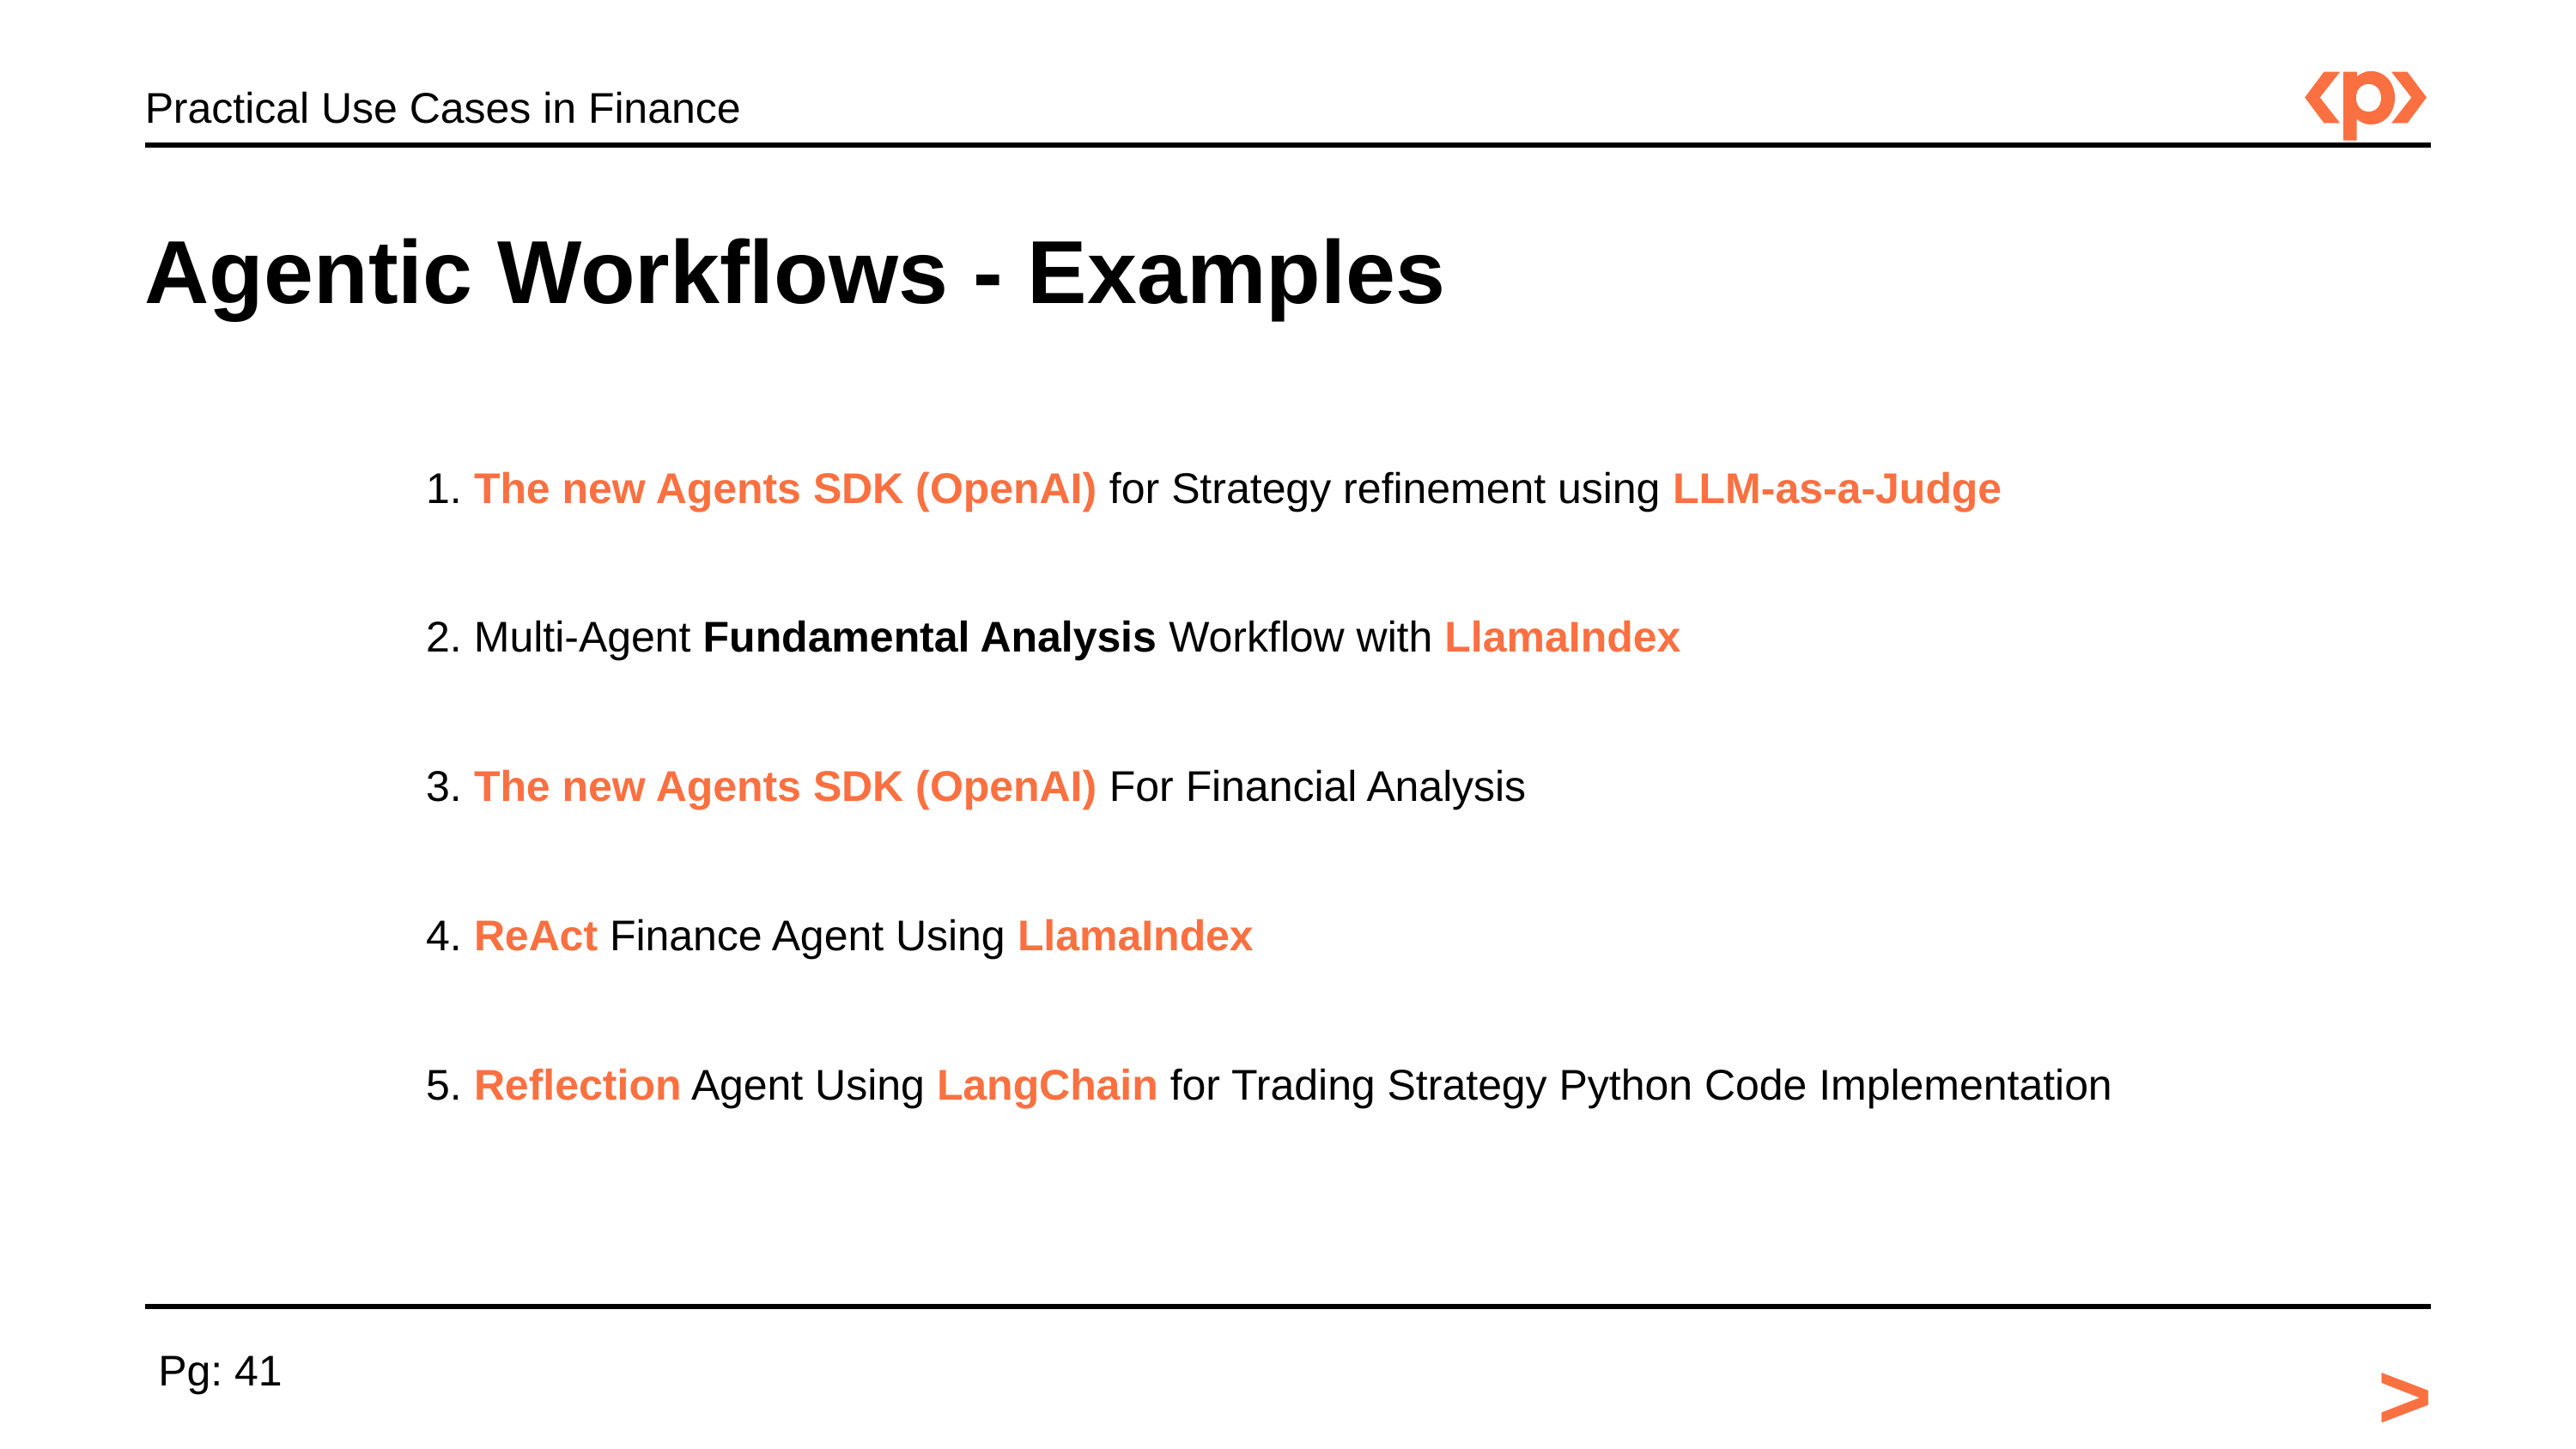

Practical Use Cases in Finance

Agentic Workflows - Examples
1. The new Agents SDK (OpenAI) for Strategy refinement using LLM-as-a-Judge

2. Multi-Agent Fundamental Analysis Workflow with LlamaIndex

3. The new Agents SDK (OpenAI) For Financial Analysis

4. ReAct Finance Agent Using LlamaIndex

5. Reflection Agent Using LangChain for Trading Strategy Python Code Implementation
>
Pg: 41